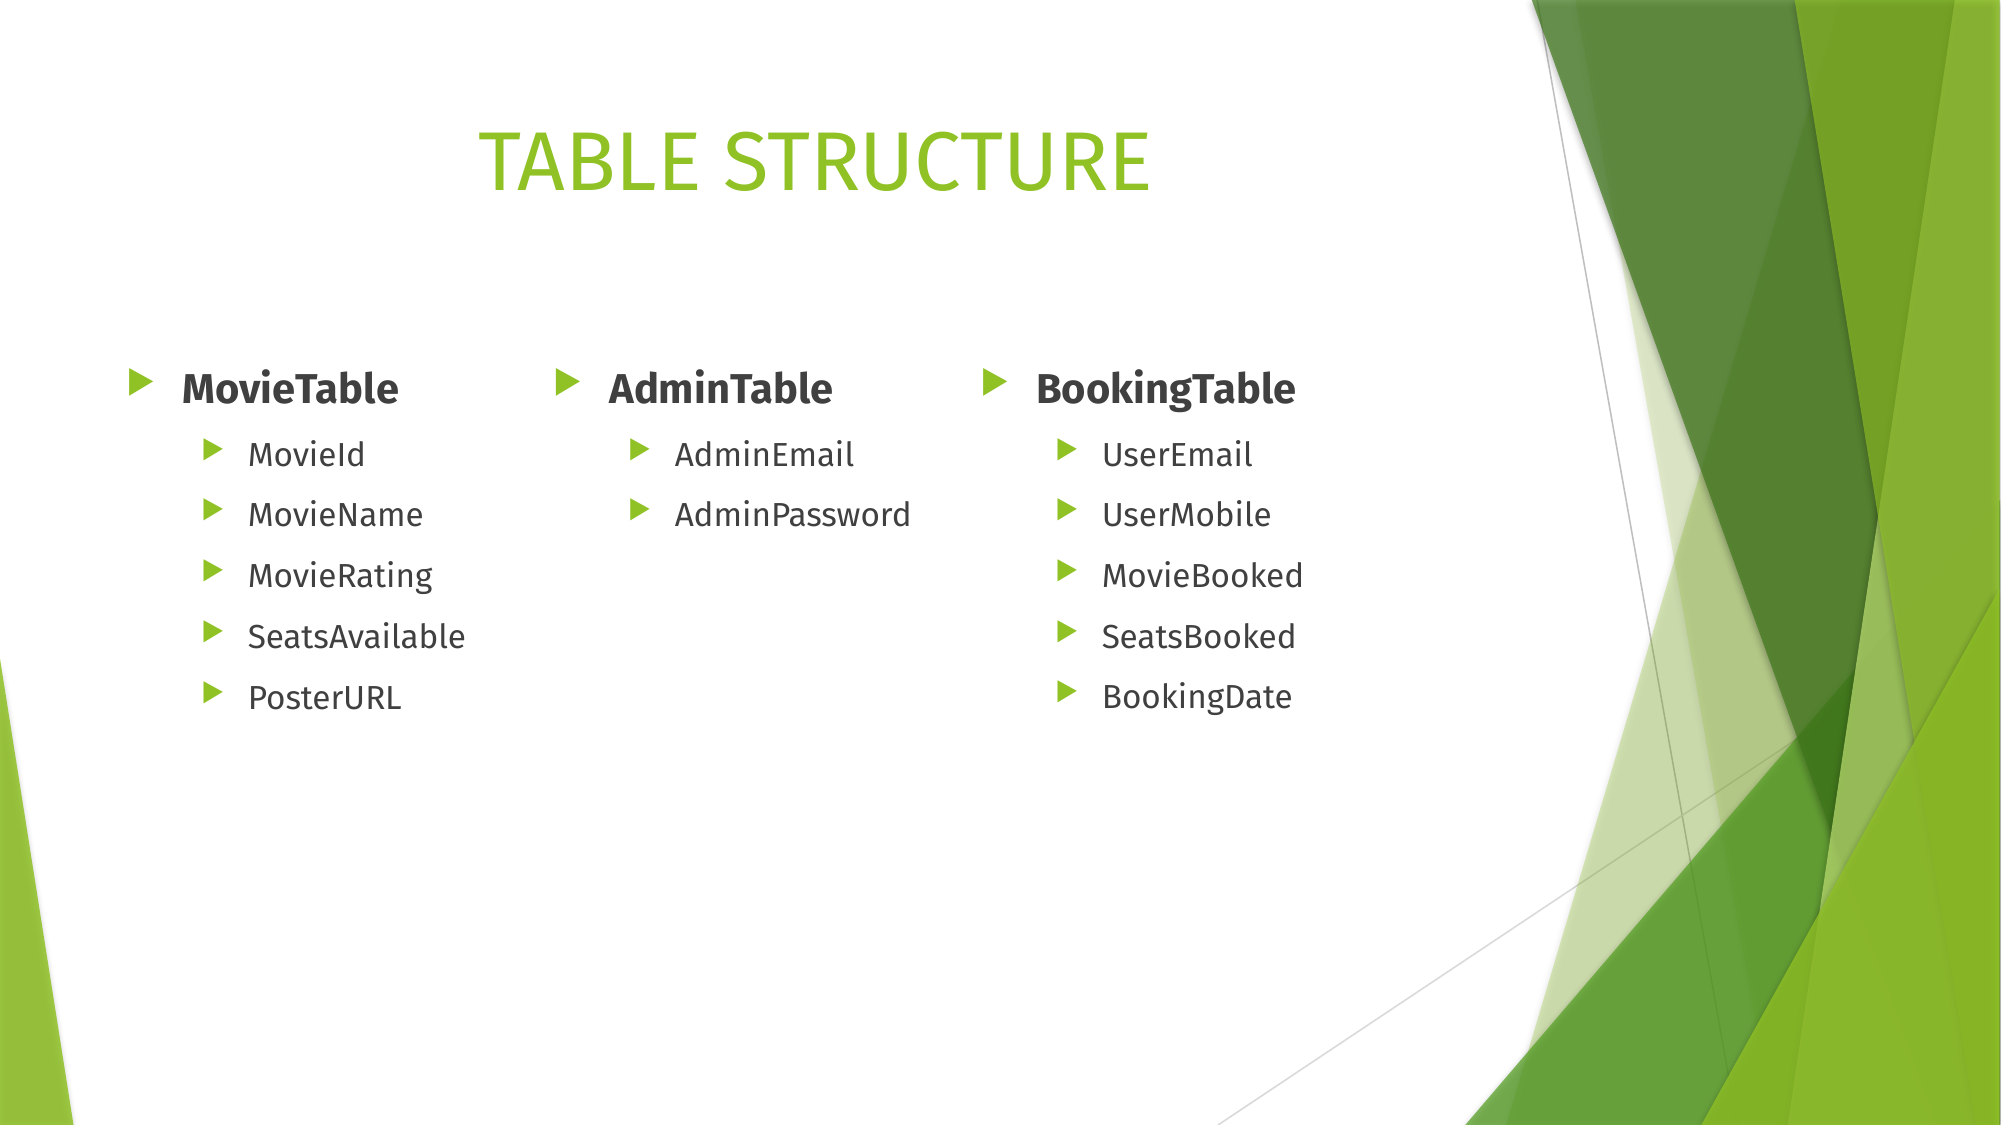

# TABLE STRUCTURE
BookingTable
UserEmail
UserMobile
MovieBooked
SeatsBooked
BookingDate
AdminTable
AdminEmail
AdminPassword
MovieTable
MovieId
MovieName
MovieRating
SeatsAvailable
PosterURL